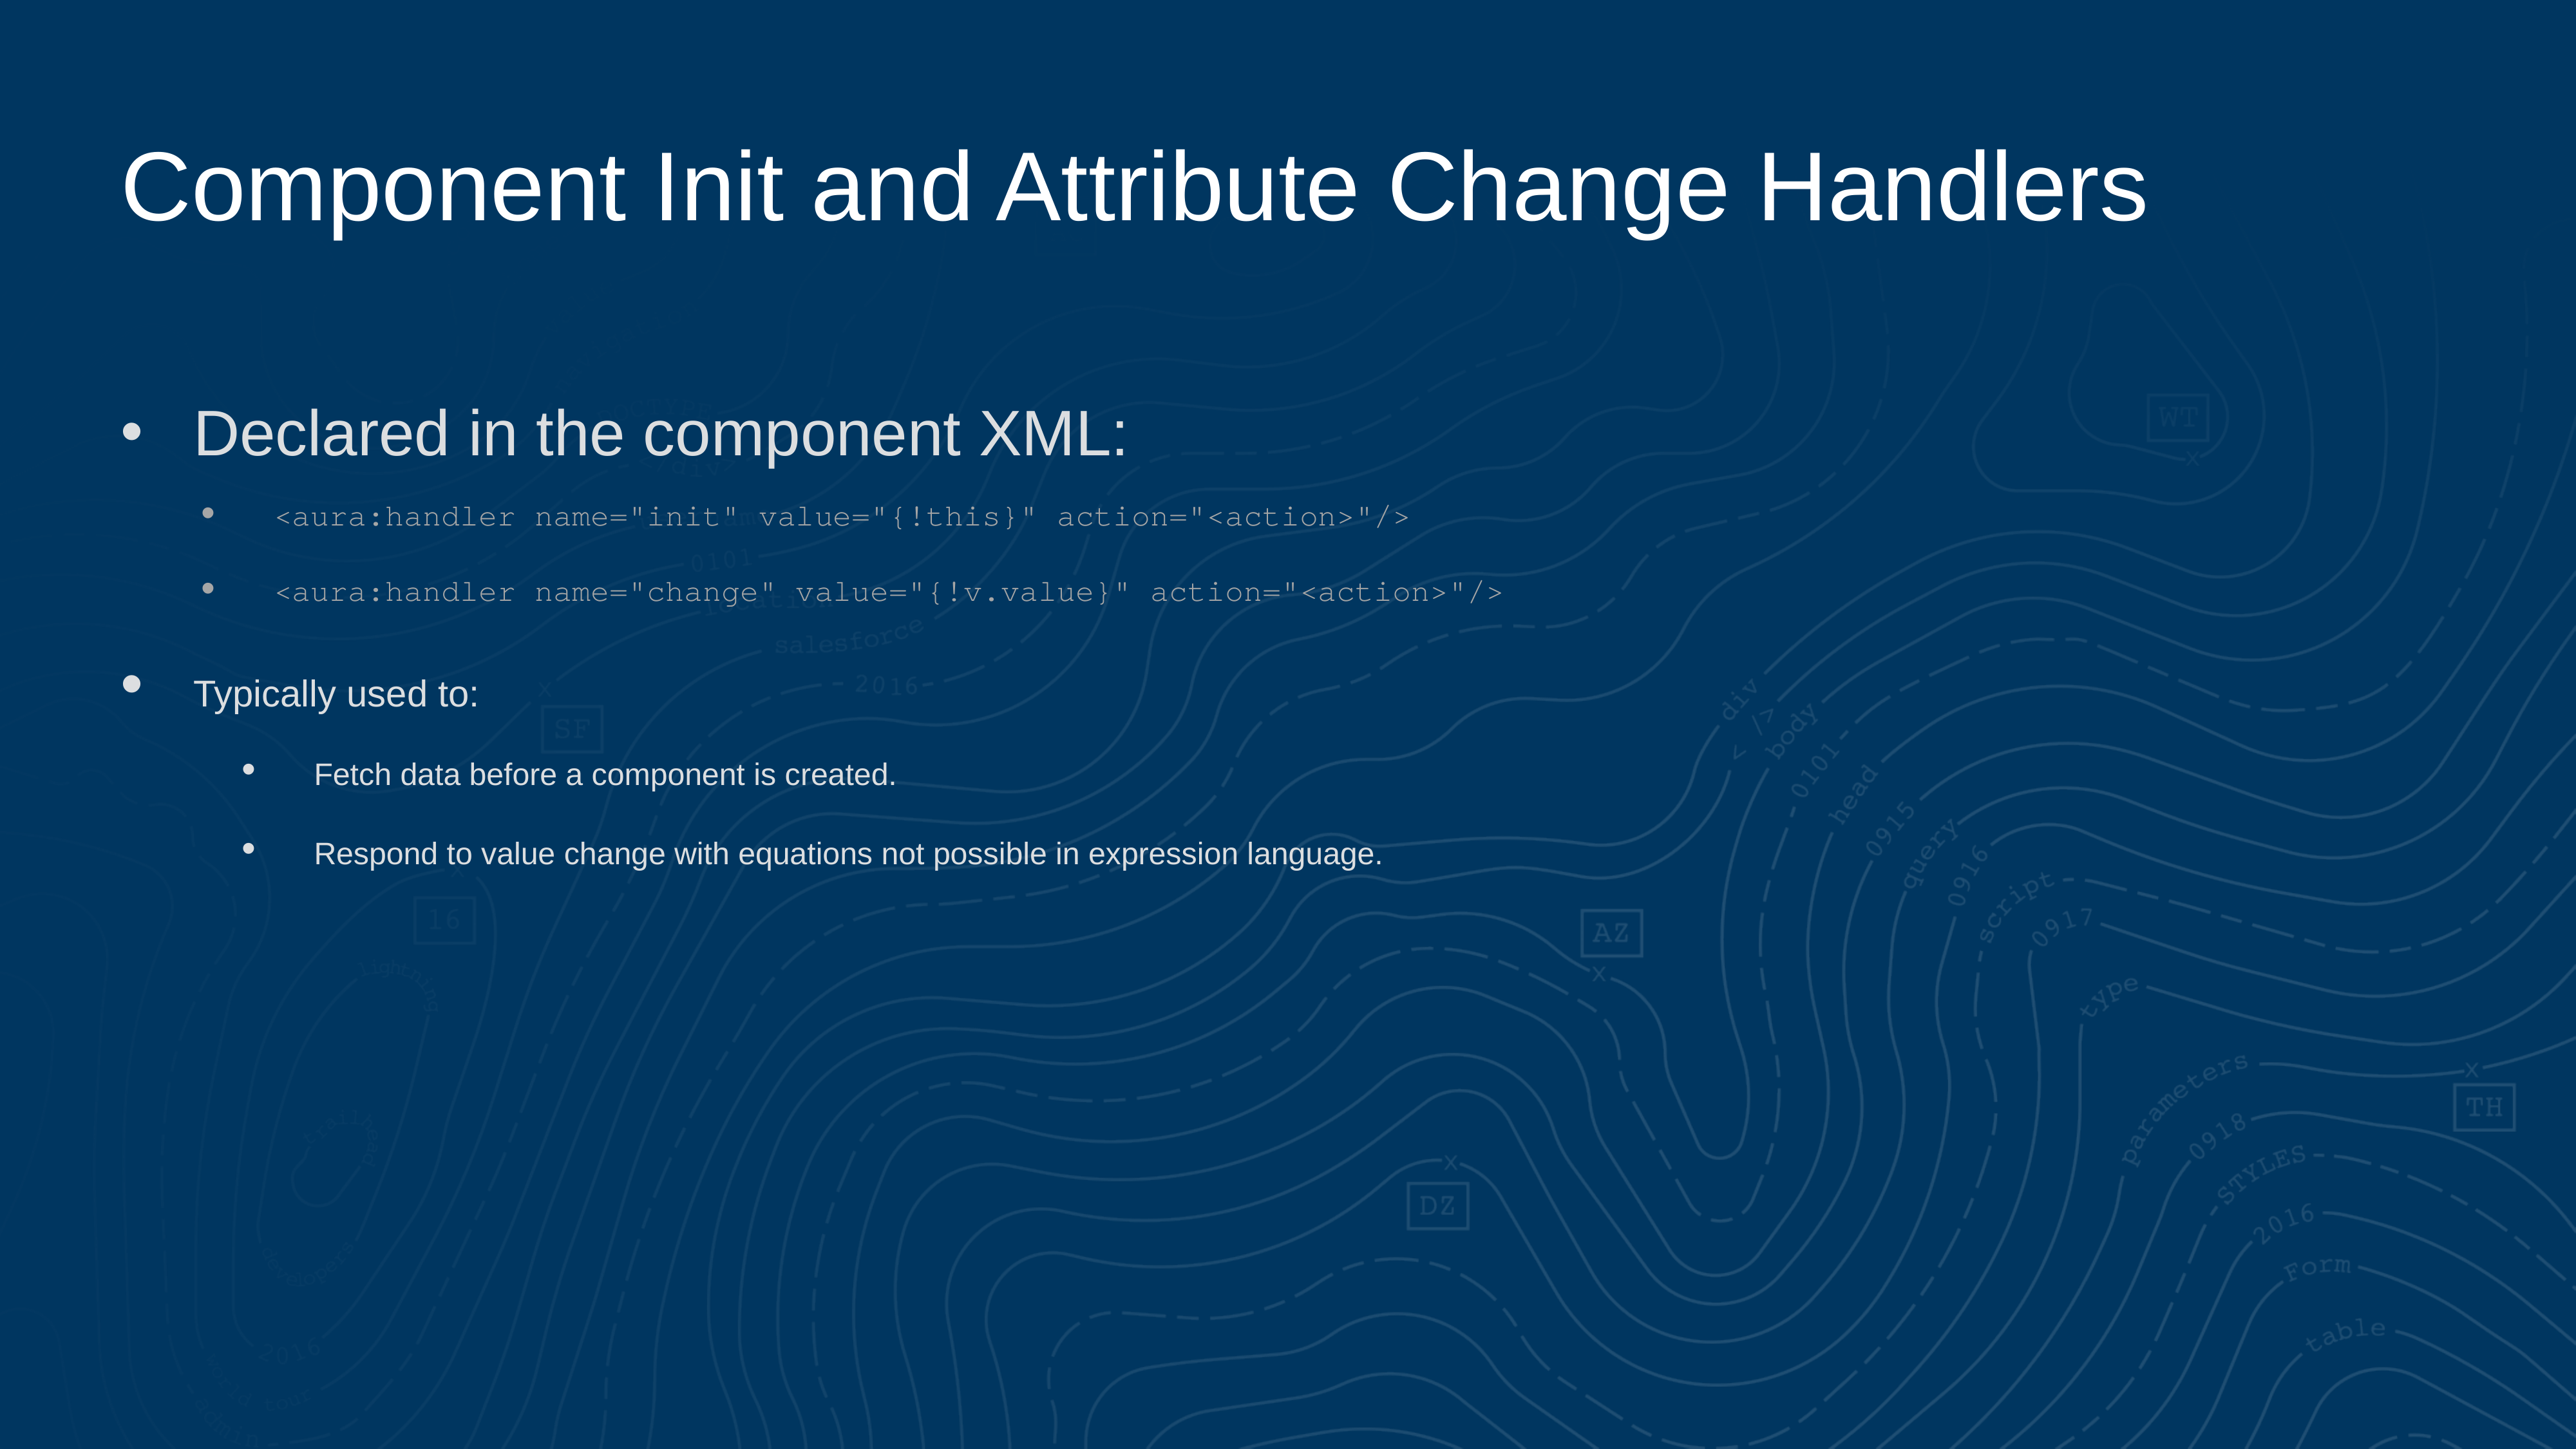

# Component Init and Attribute Change Handlers
Declared in the component XML:
<aura:handler name="init" value="{!this}" action="<action>"/>
<aura:handler name="change" value="{!v.value}" action="<action>"/>
Typically used to:
Fetch data before a component is created.
Respond to value change with equations not possible in expression language.